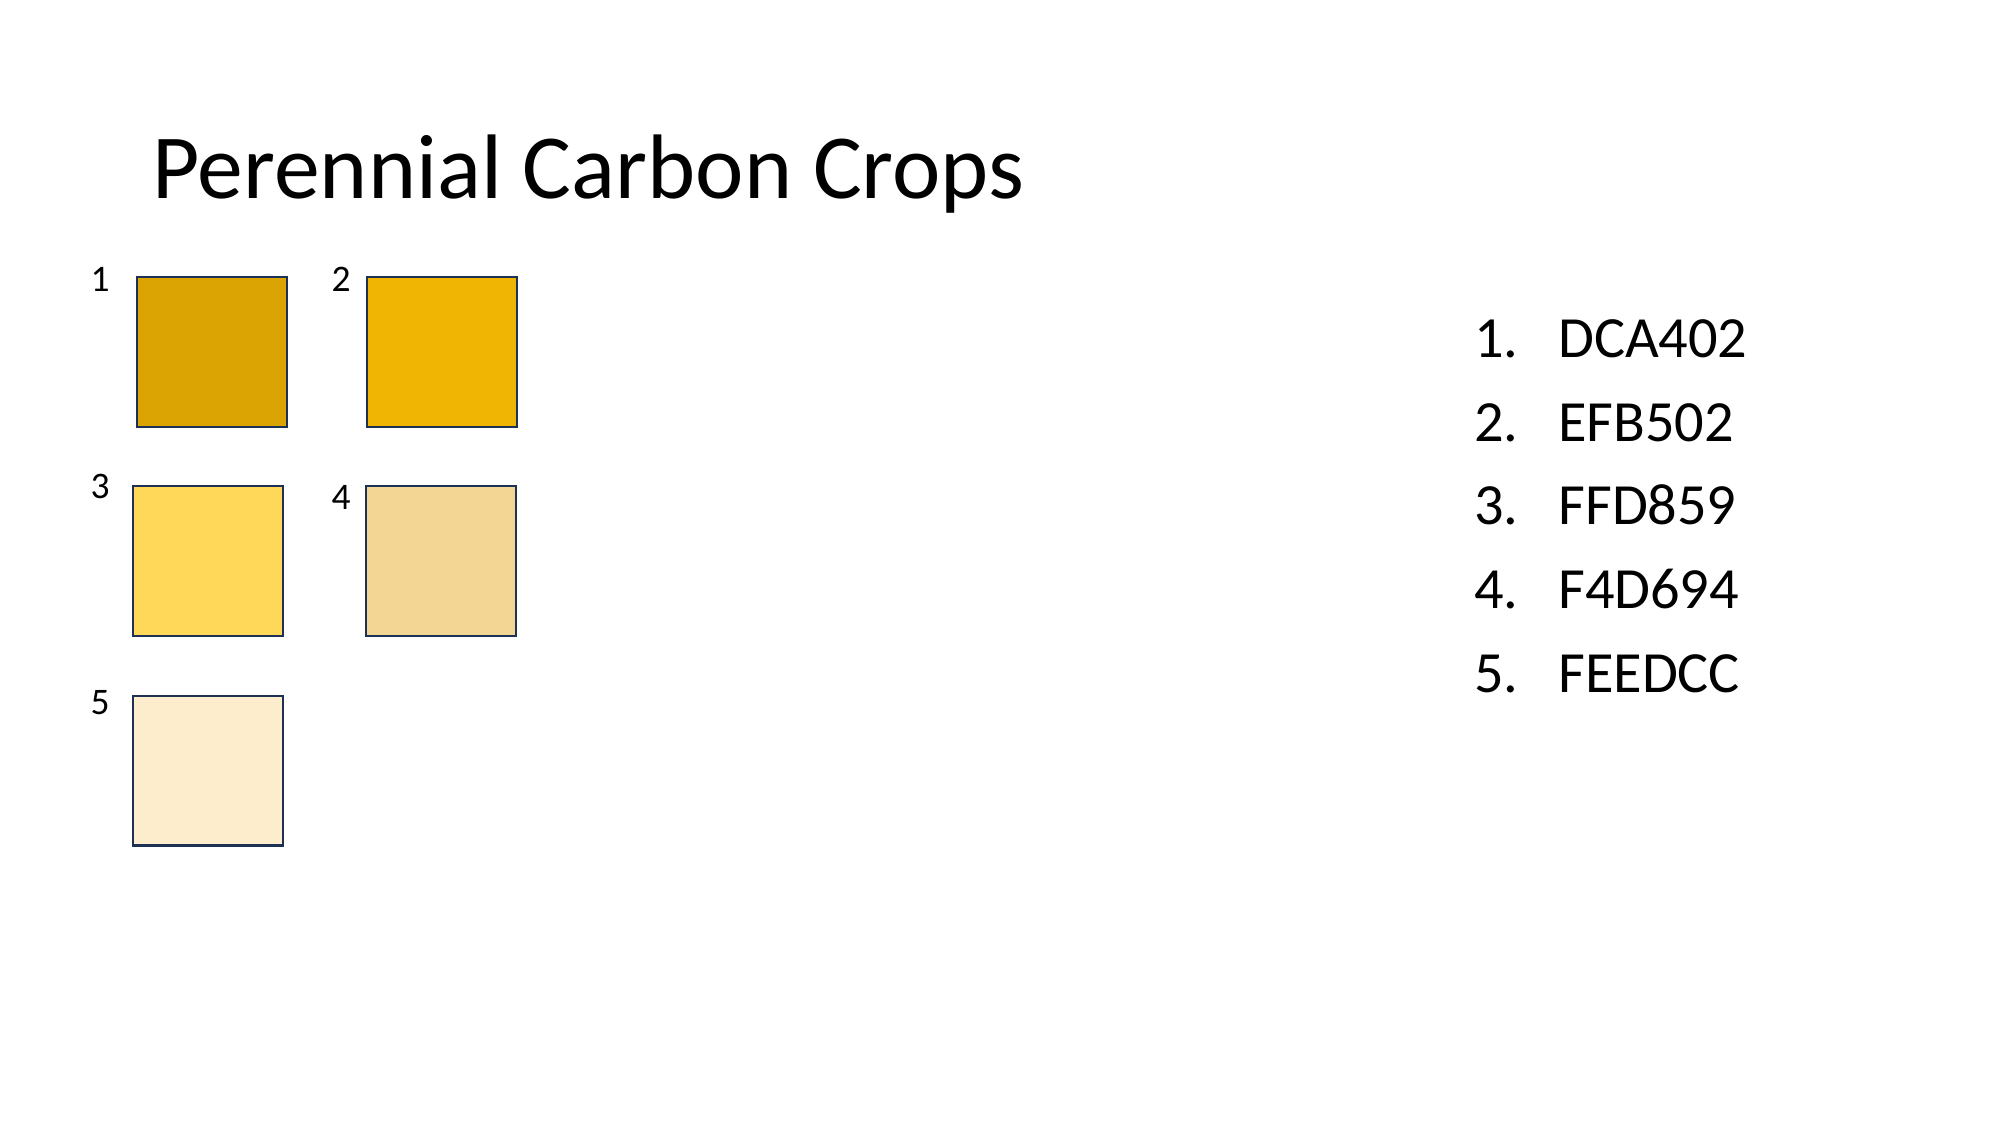

# Perennial Carbon Crops
1
2

DCA402
EFB502
FFD859
F4D694
FEEDCC

3
4

5